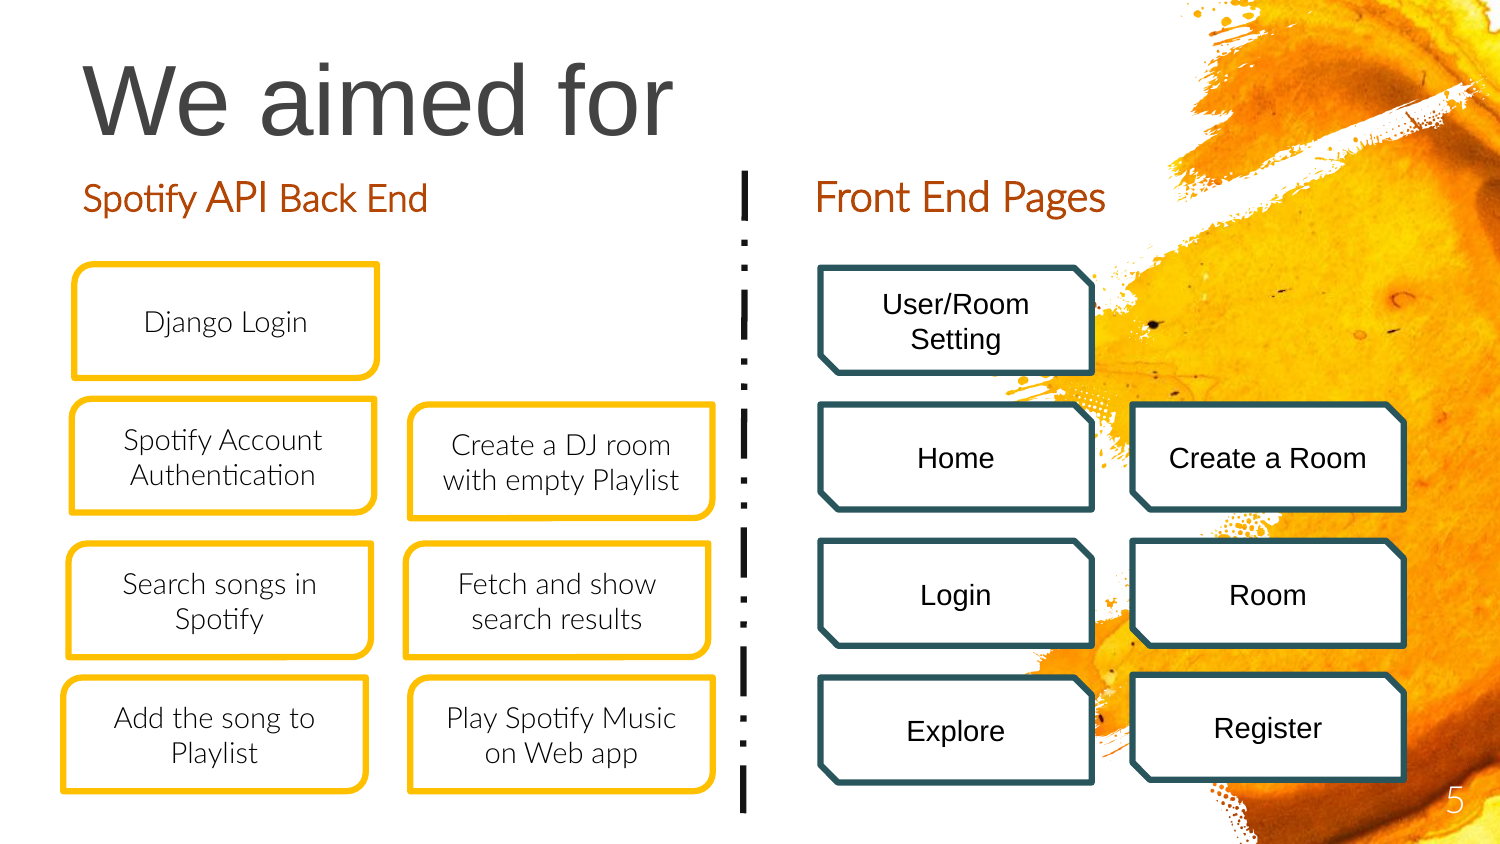

# We aimed for
Spotify API Back End
Front End Pages
Django Login
User/Room Setting
Spotify Account Authentication
Create a DJ room with empty Playlist
Home
Create a Room
Login
Room
Search songs in Spotify
Fetch and show search results
Register
Add the song to Playlist
Play Spotify Music on Web app
Explore
5